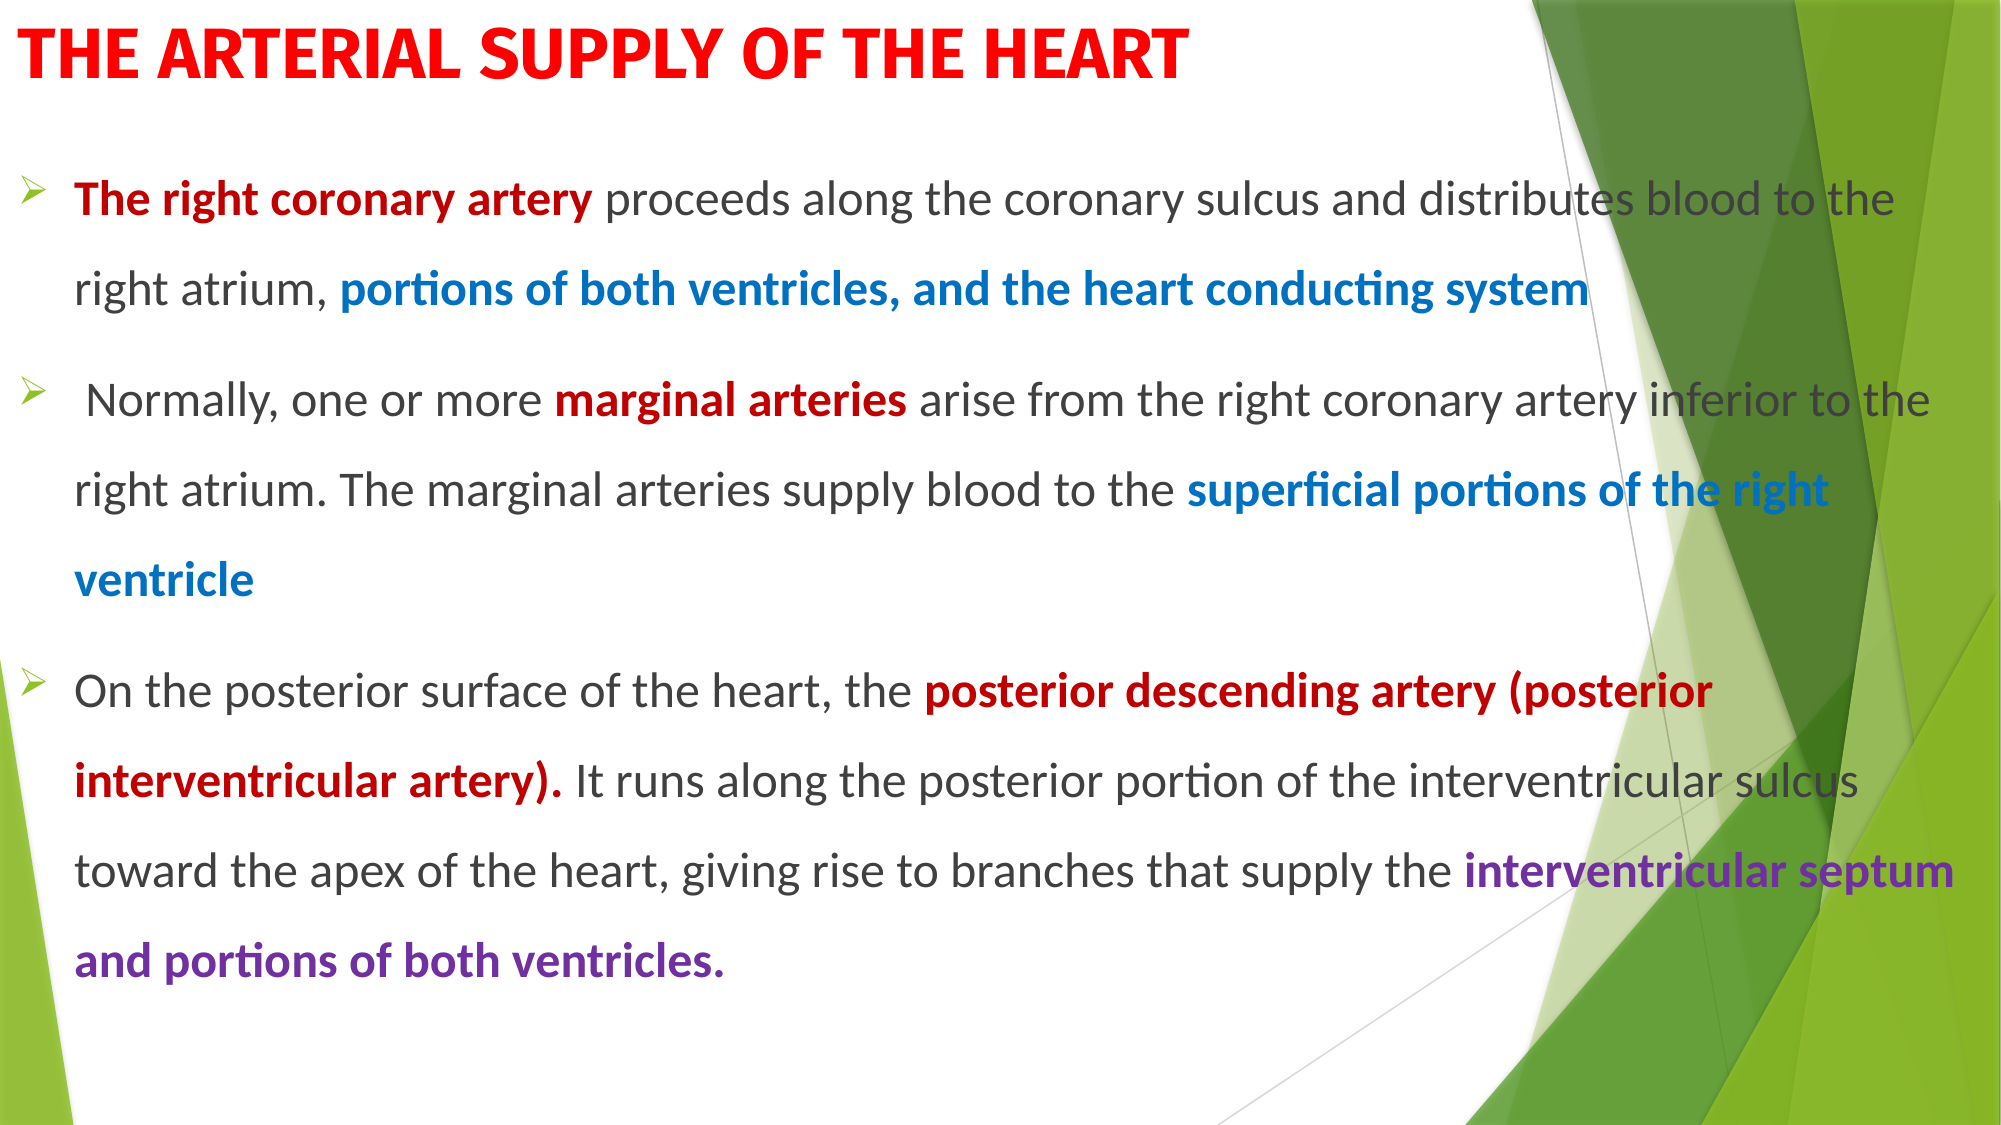

# THE ARTERIAL SUPPLY OF THE HEART
The right coronary artery proceeds along the coronary sulcus and distributes blood to the right atrium, portions of both ventricles, and the heart conducting system
 Normally, one or more marginal arteries arise from the right coronary artery inferior to the right atrium. The marginal arteries supply blood to the superficial portions of the right ventricle
On the posterior surface of the heart, the posterior descending artery (posterior interventricular artery). It runs along the posterior portion of the interventricular sulcus toward the apex of the heart, giving rise to branches that supply the interventricular septum and portions of both ventricles.